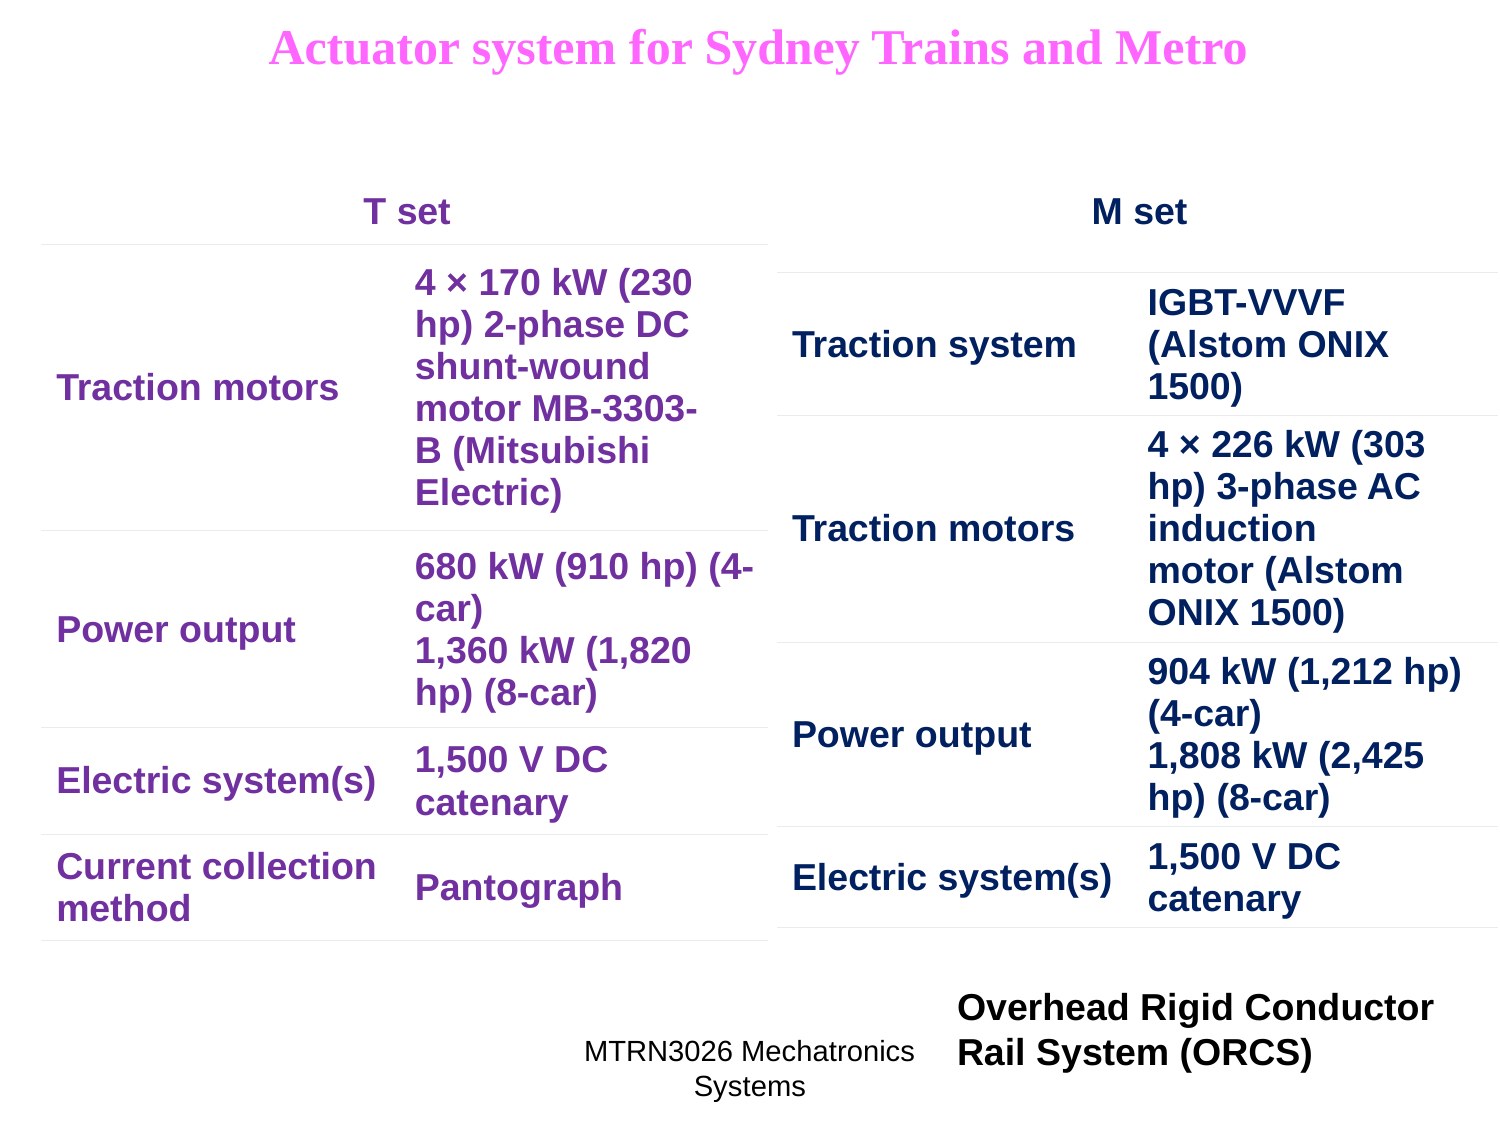

Actuator system for Sydney Trains and Metro
| T set |  |
| --- | --- |
| Traction motors | 4 × 170 kW (230 hp) 2-phase DC shunt-wound motor MB-3303-B (Mitsubishi Electric) |
| Power output | 680 kW (910 hp) (4-car) 1,360 kW (1,820 hp) (8-car) |
| Electric system(s) | 1,500 V DC catenary |
| Current collection method | Pantograph |
| M set |  |
| --- | --- |
| Traction system | IGBT-VVVF (Alstom ONIX 1500) |
| Traction motors | 4 × 226 kW (303 hp) 3-phase AC induction motor (Alstom ONIX 1500) |
| Power output | 904 kW (1,212 hp) (4-car) 1,808 kW (2,425 hp) (8-car) |
| Electric system(s) | 1,500 V DC catenary |
Overhead Rigid Conductor Rail System (ORCS)
MTRN3026 Mechatronics Systems